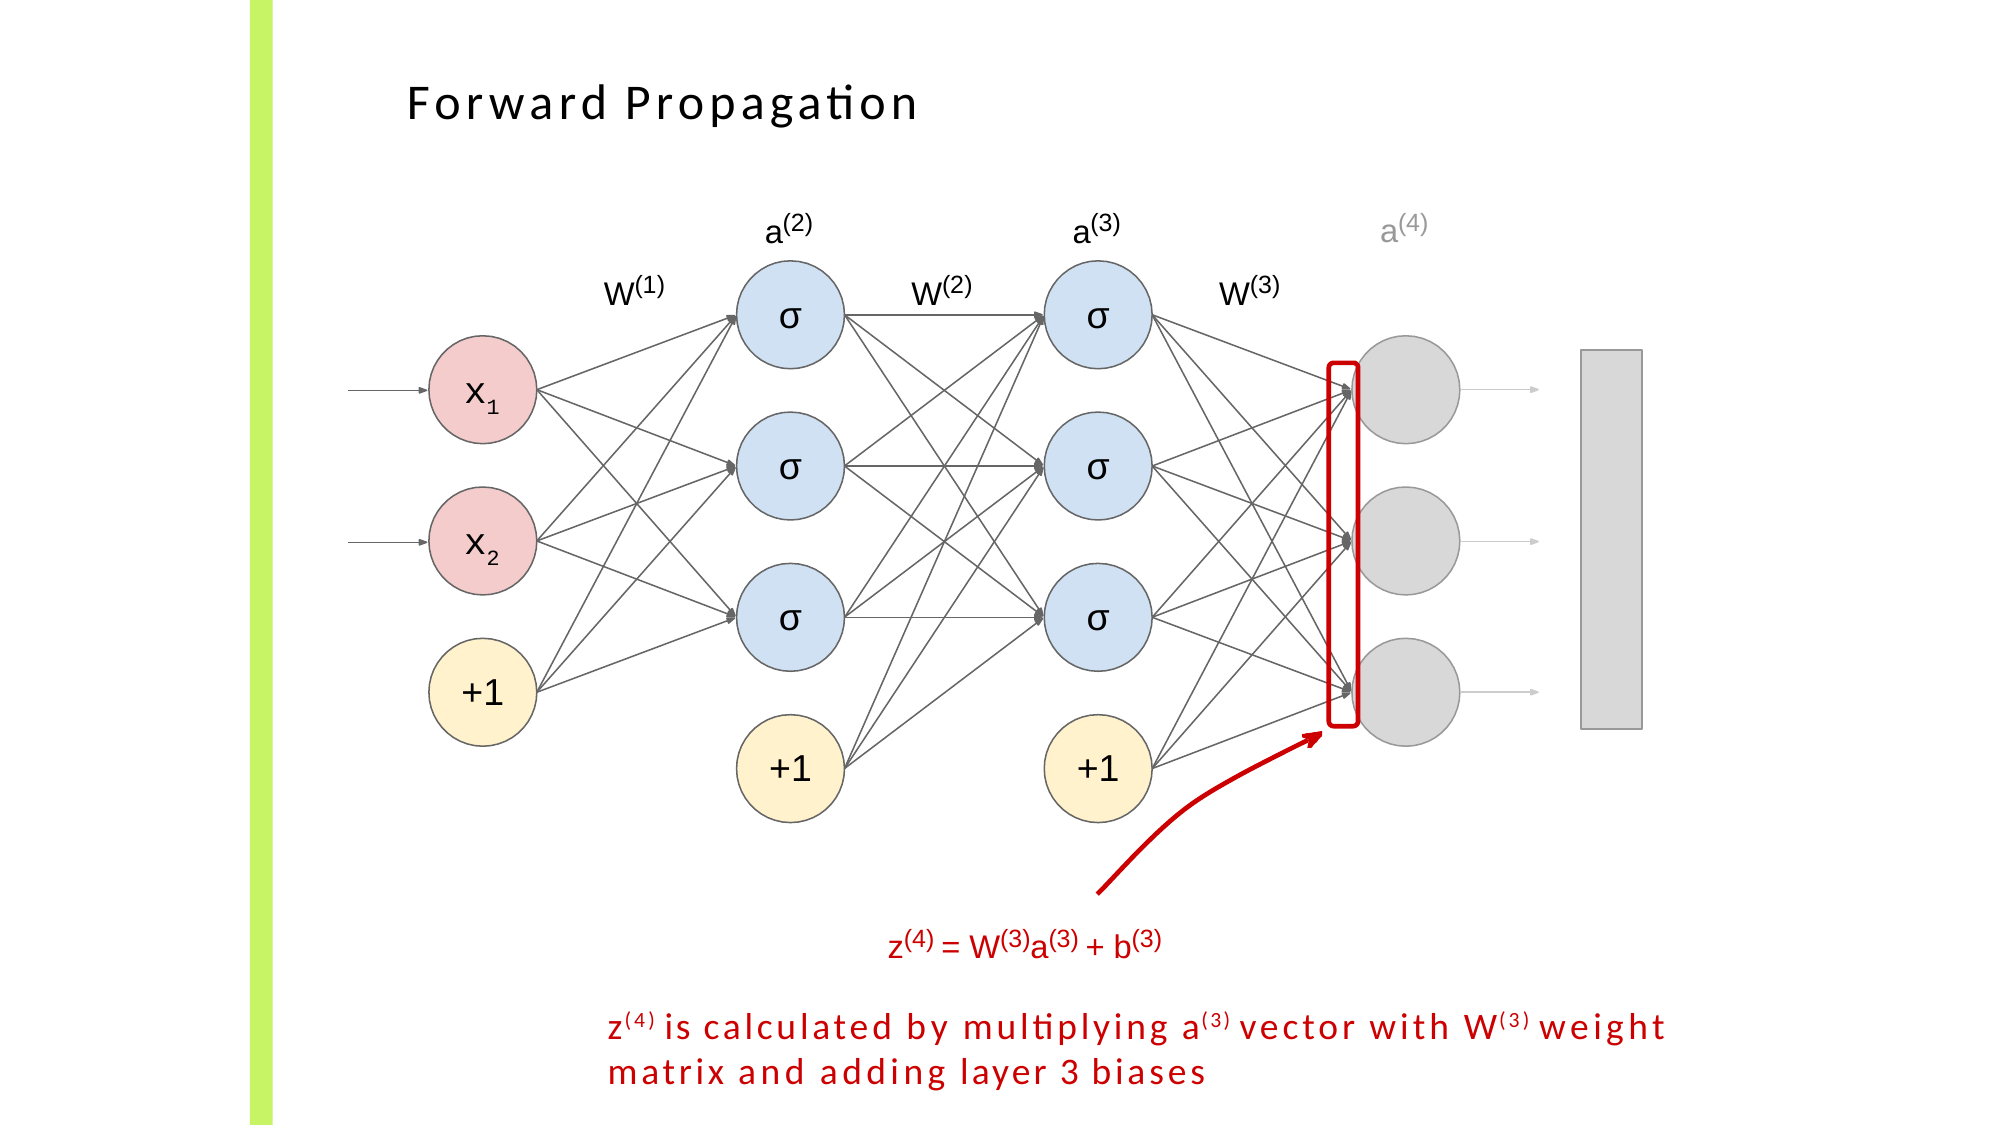

# Forward Propagation
a(4)
a(2)
a(3)
W(1)
W(2)
W(3)

σ
σ

x1

σ
σ

x2

σ
σ

+1

+1
+1
z(4) = W(3)a(3) + b(3)
z(4) is calculated by multiplying a(3) vector with W(3) weight  matrix and adding layer 3 biases